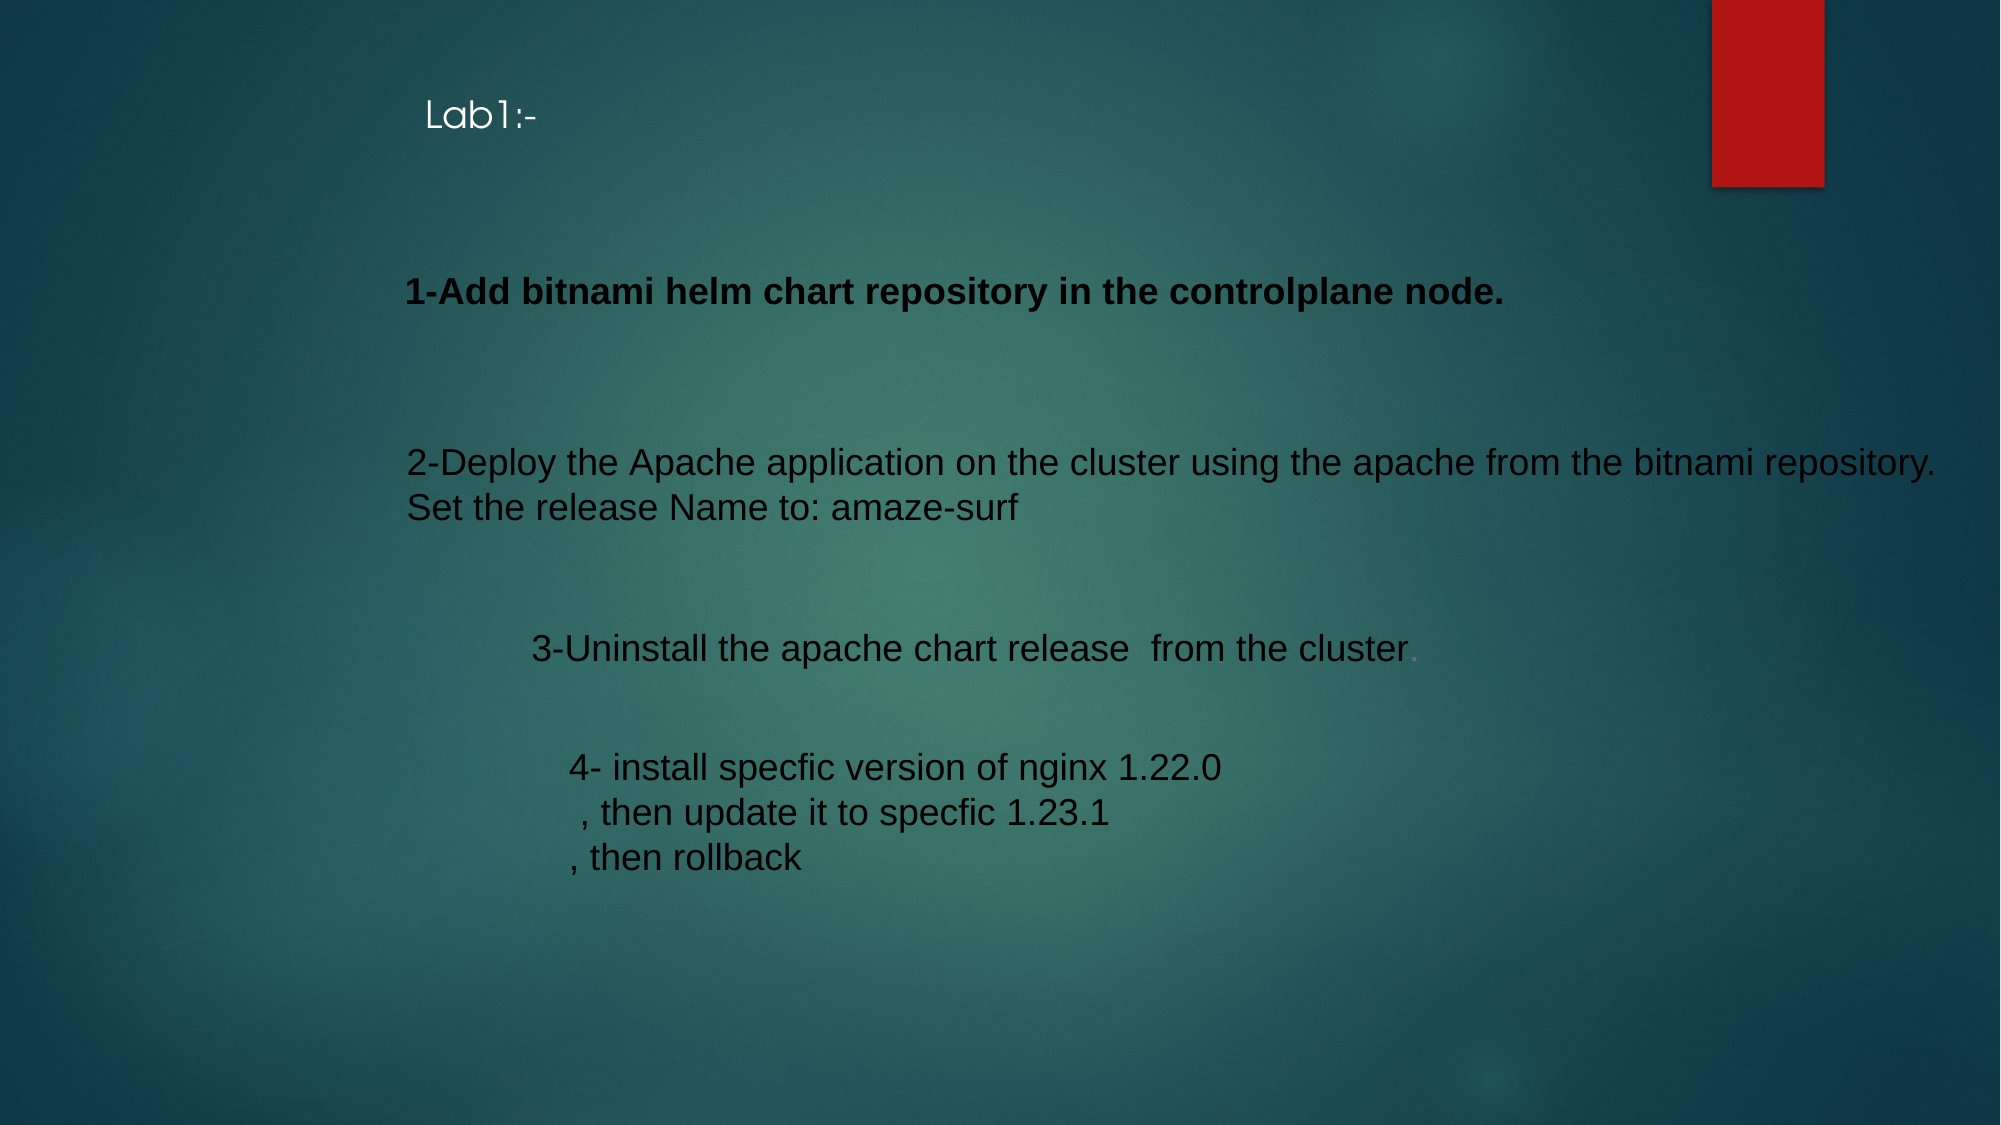

Lab1:-
1-Add bitnami helm chart repository in the controlplane node.
2-Deploy the Apache application on the cluster using the apache from the bitnami repository.
Set the release Name to: amaze-surf

3-Uninstall the apache chart release  from the cluster.
4- install specfic version of nginx 1.22.0
 , then update it to specfic 1.23.1
, then rollback